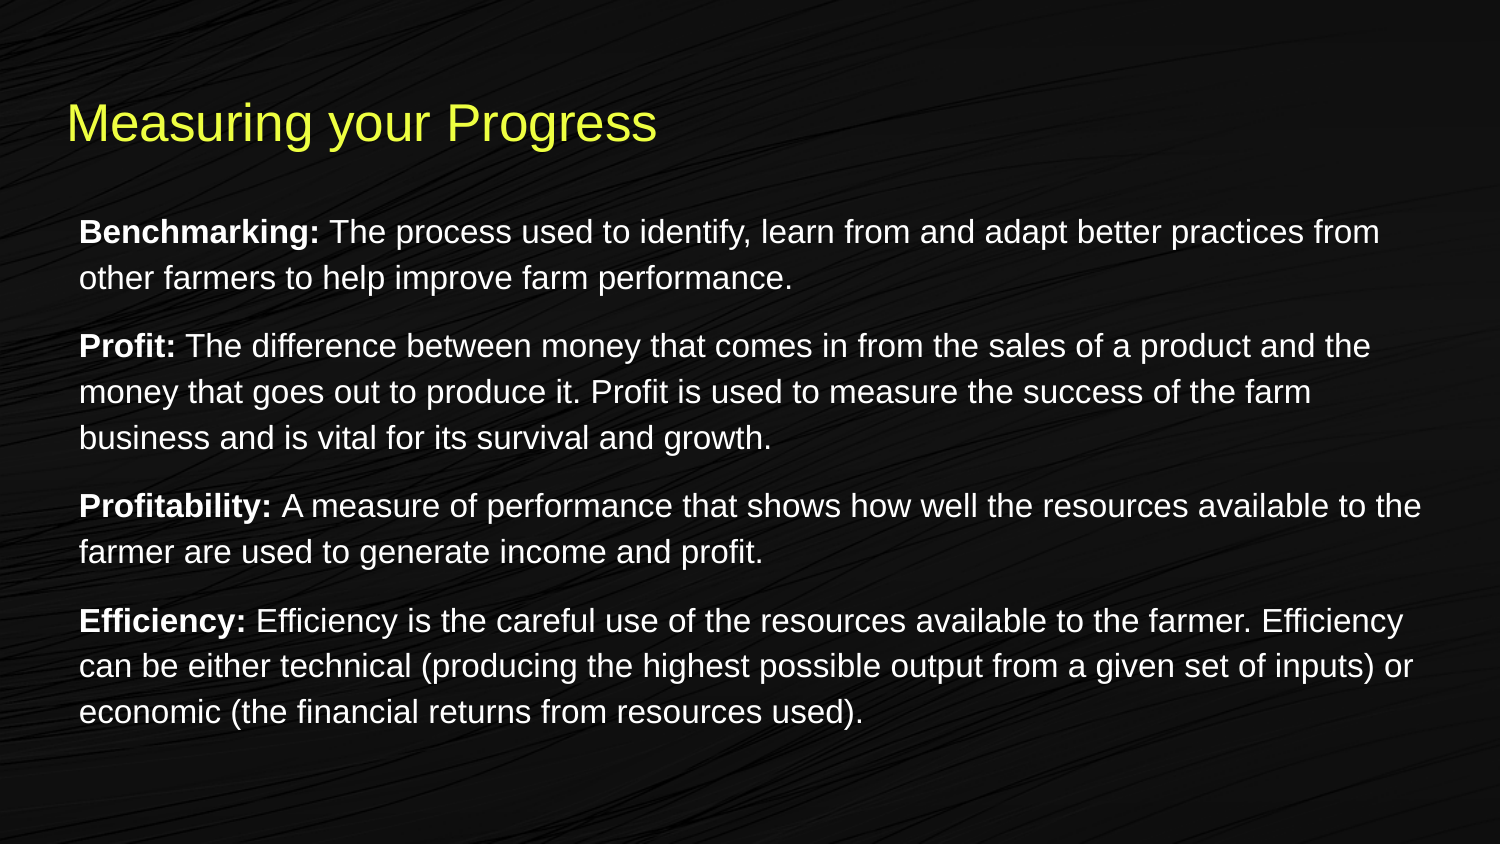

Measuring your Progress

Benchmarking: The process used to identify, learn from and adapt better practices from other farmers to help improve farm performance.
Profit: The difference between money that comes in from the sales of a product and the money that goes out to produce it. Profit is used to measure the success of the farm business and is vital for its survival and growth.
Profitability: A measure of performance that shows how well the resources available to the farmer are used to generate income and profit.
Efficiency: Efficiency is the careful use of the resources available to the farmer. Efficiency can be either technical (producing the highest possible output from a given set of inputs) or economic (the financial returns from resources used).